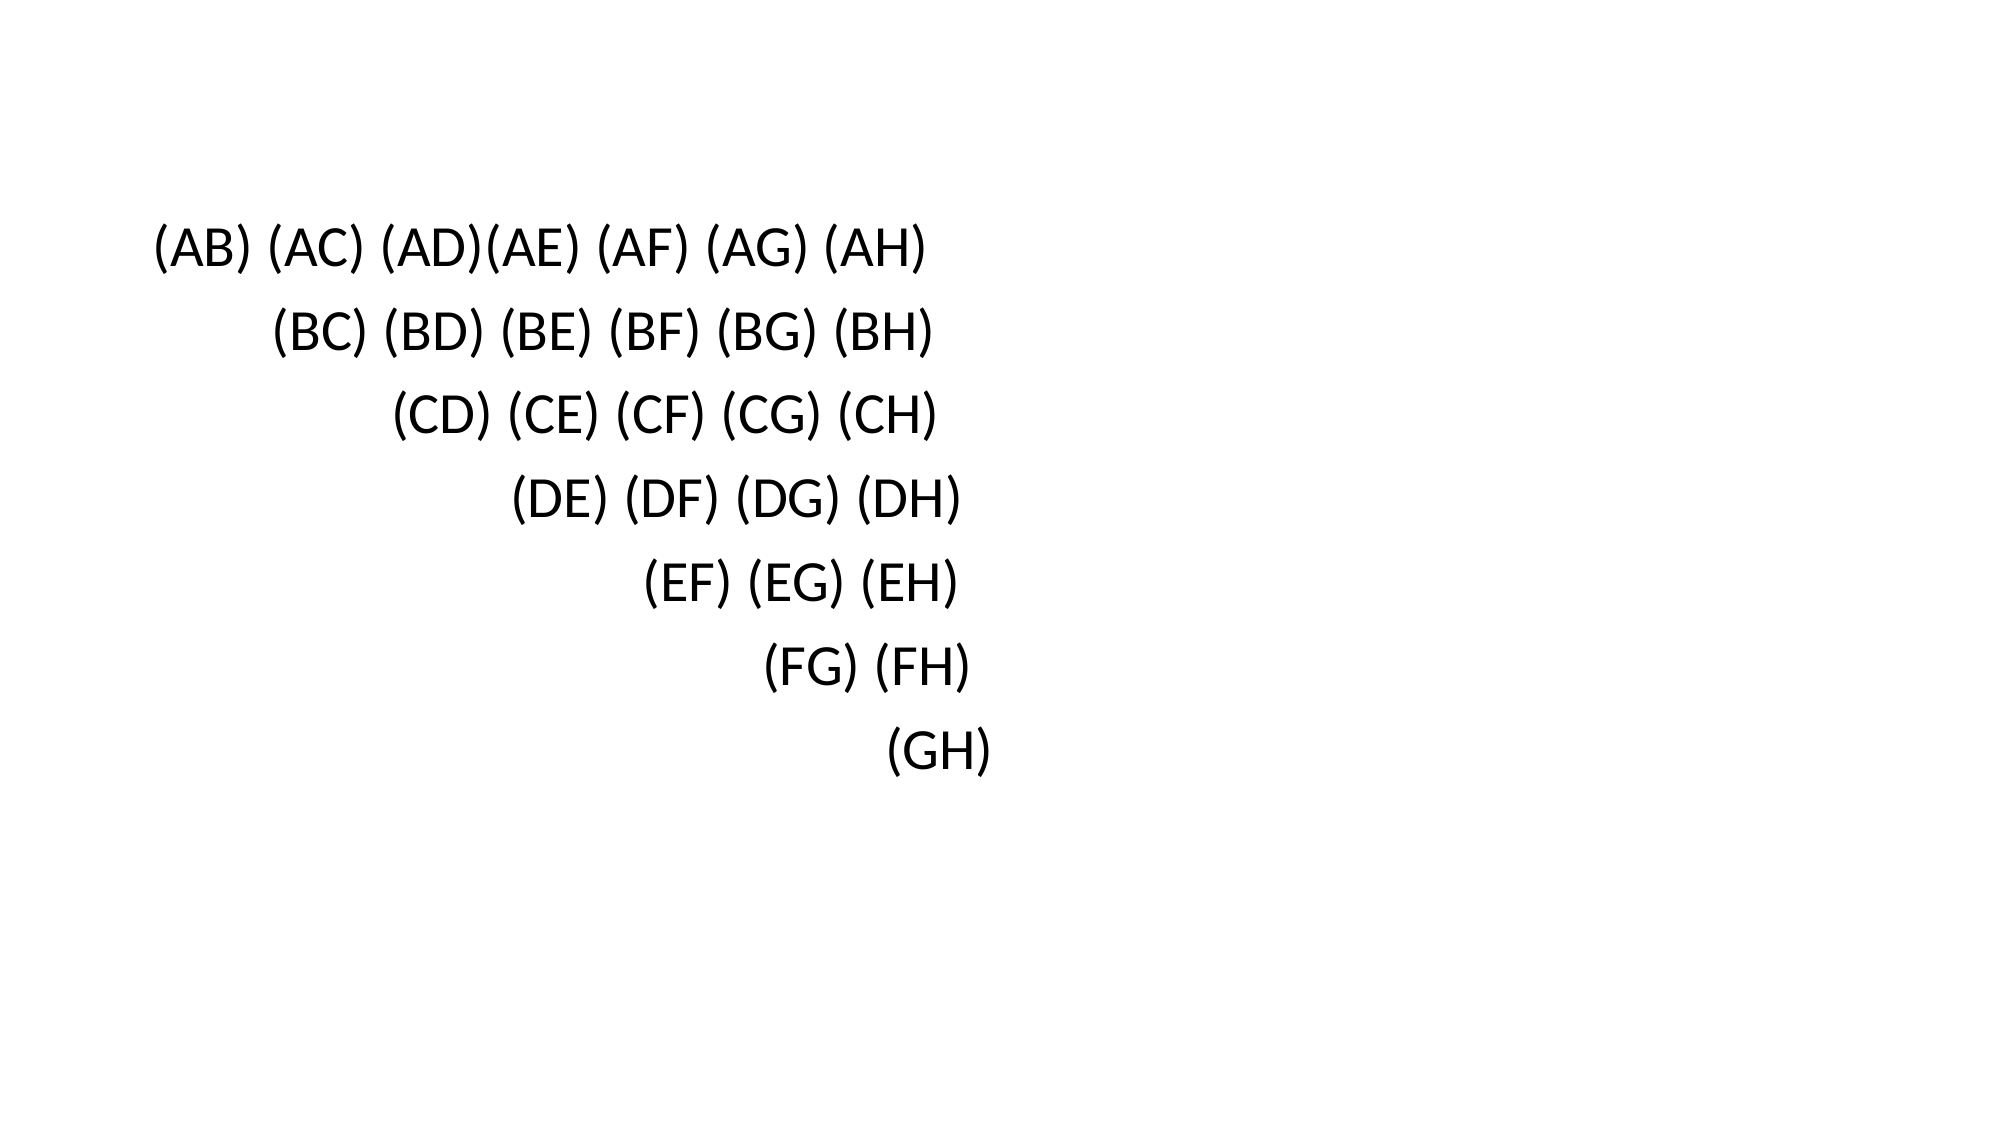

#
(AB) (AC) (AD)(AE) (AF) (AG) (AH)
         (BC) (BD) (BE) (BF) (BG) (BH)
                  (CD) (CE) (CF) (CG) (CH)
                           (DE) (DF) (DG) (DH)
                                     (EF) (EG) (EH)
                                              (FG) (FH)
				          (GH)